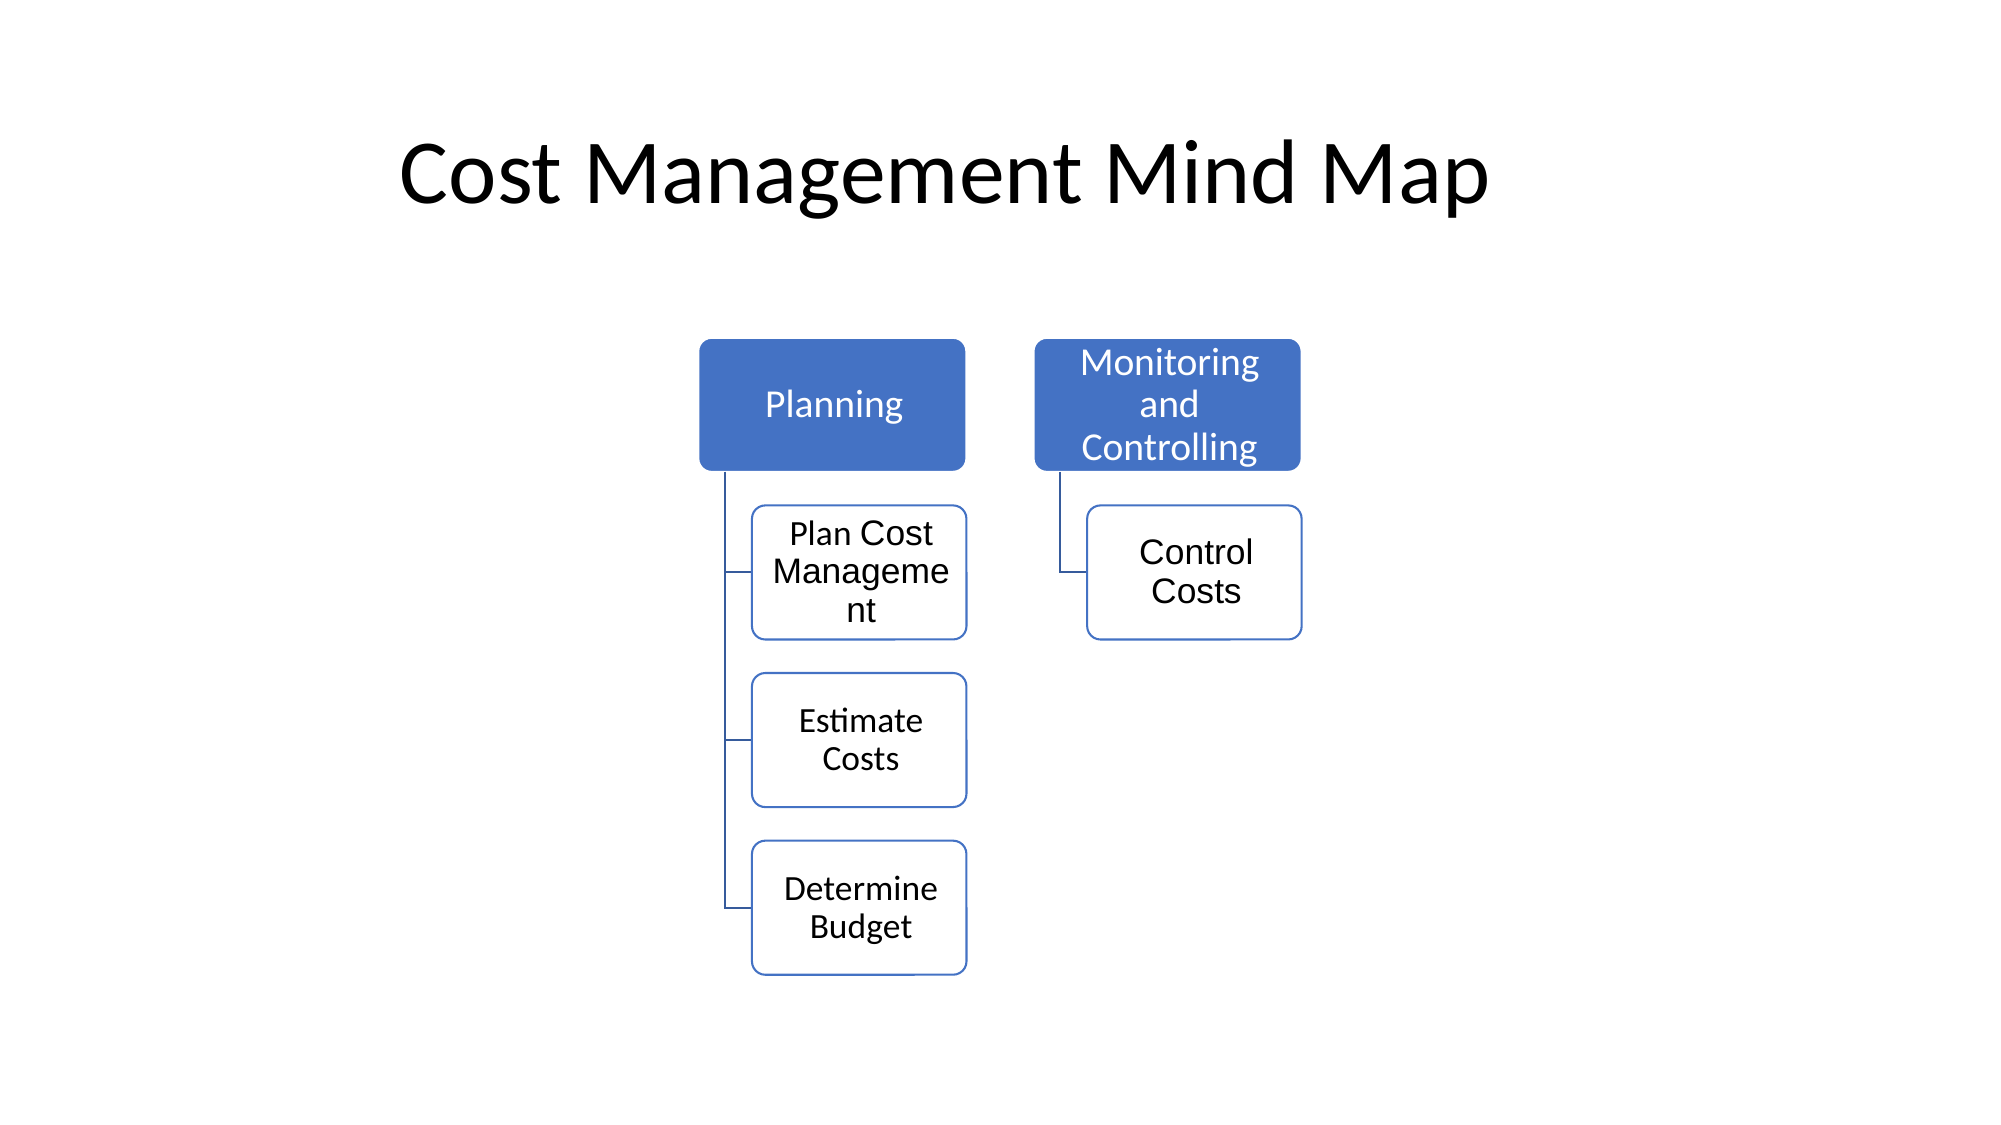

# Cost Management Mind Map
Planning
Plan Cost Management
Estimate Costs
Determine Budget
Monitoring and Controlling
Control Costs